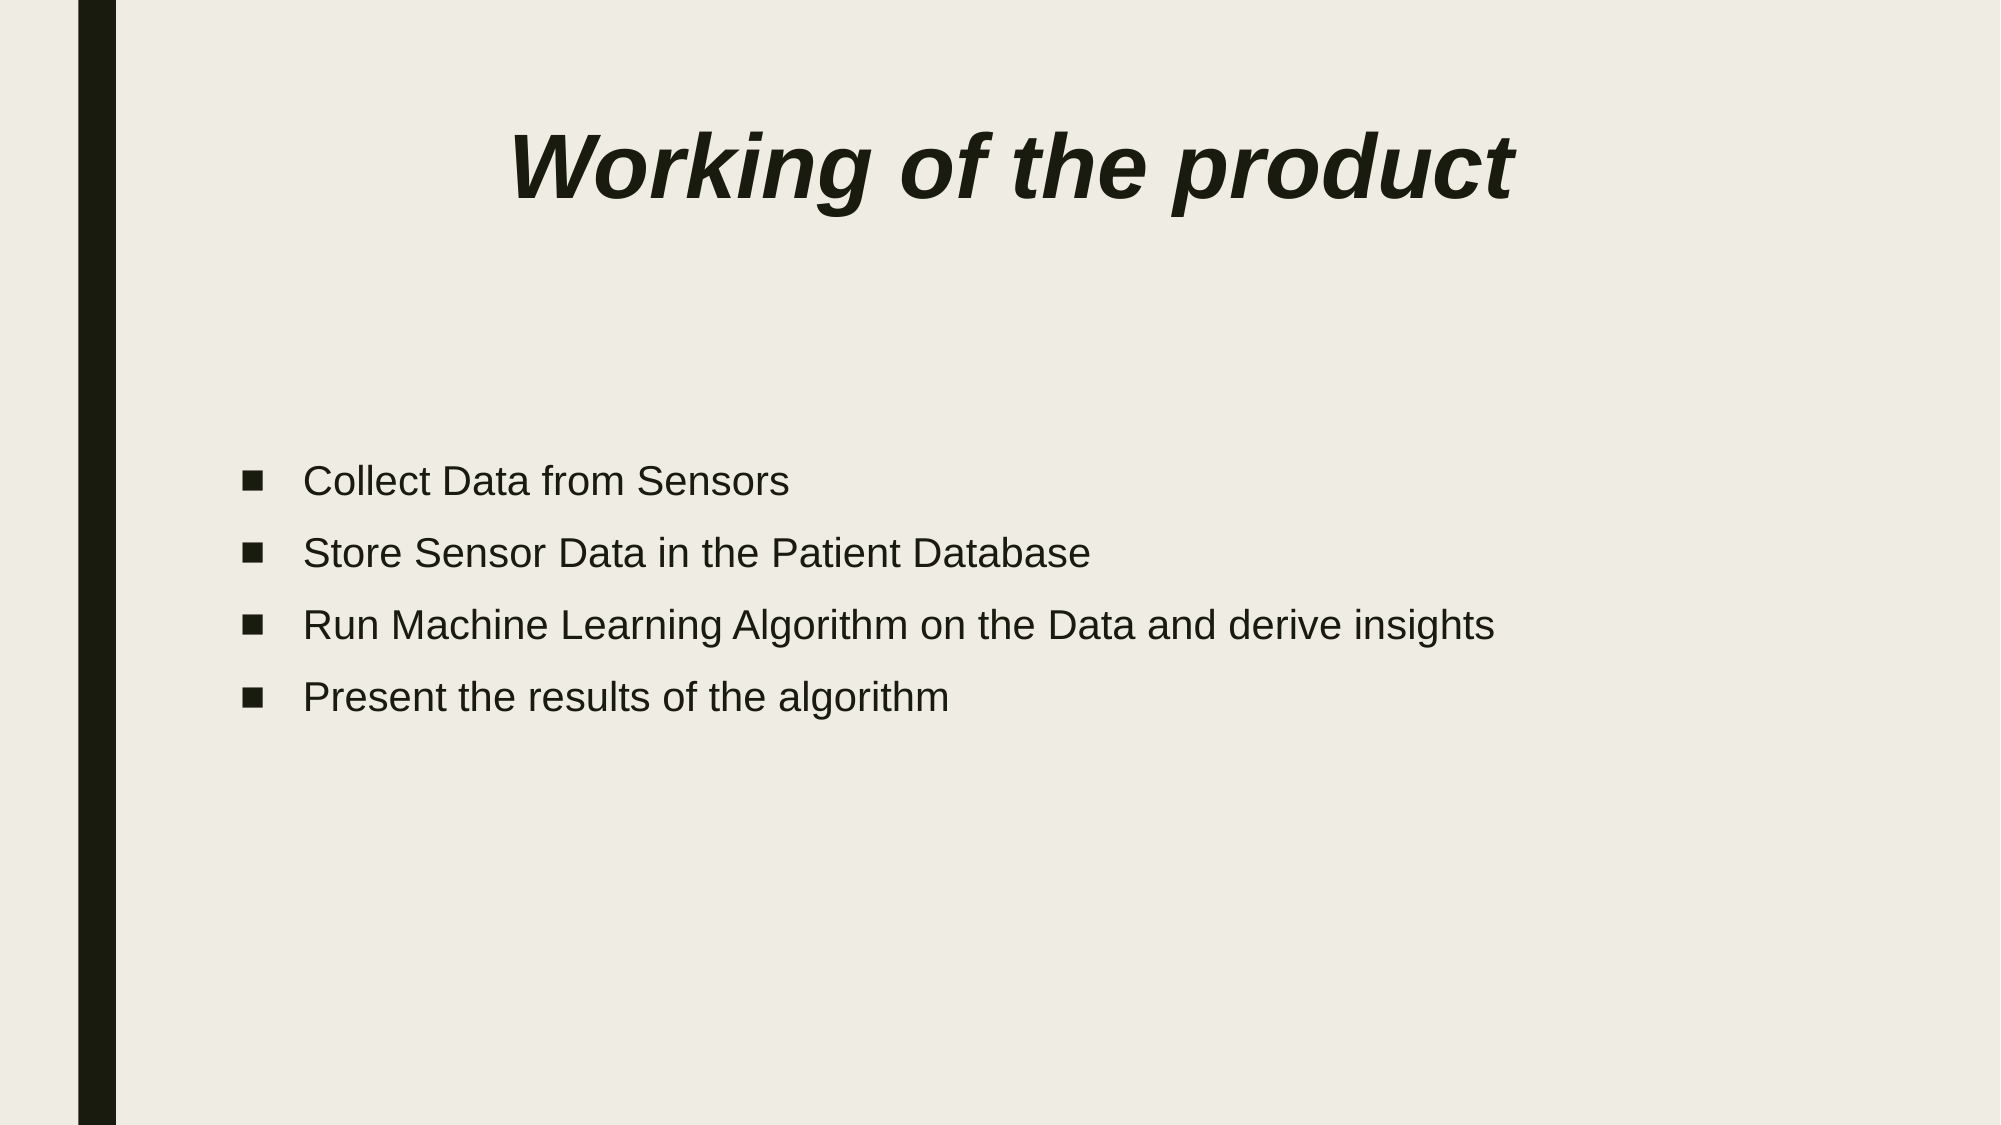

# Working of the product

Collect Data from Sensors
Store Sensor Data in the Patient Database
Run Machine Learning Algorithm on the Data and derive insights
Present the results of the algorithm